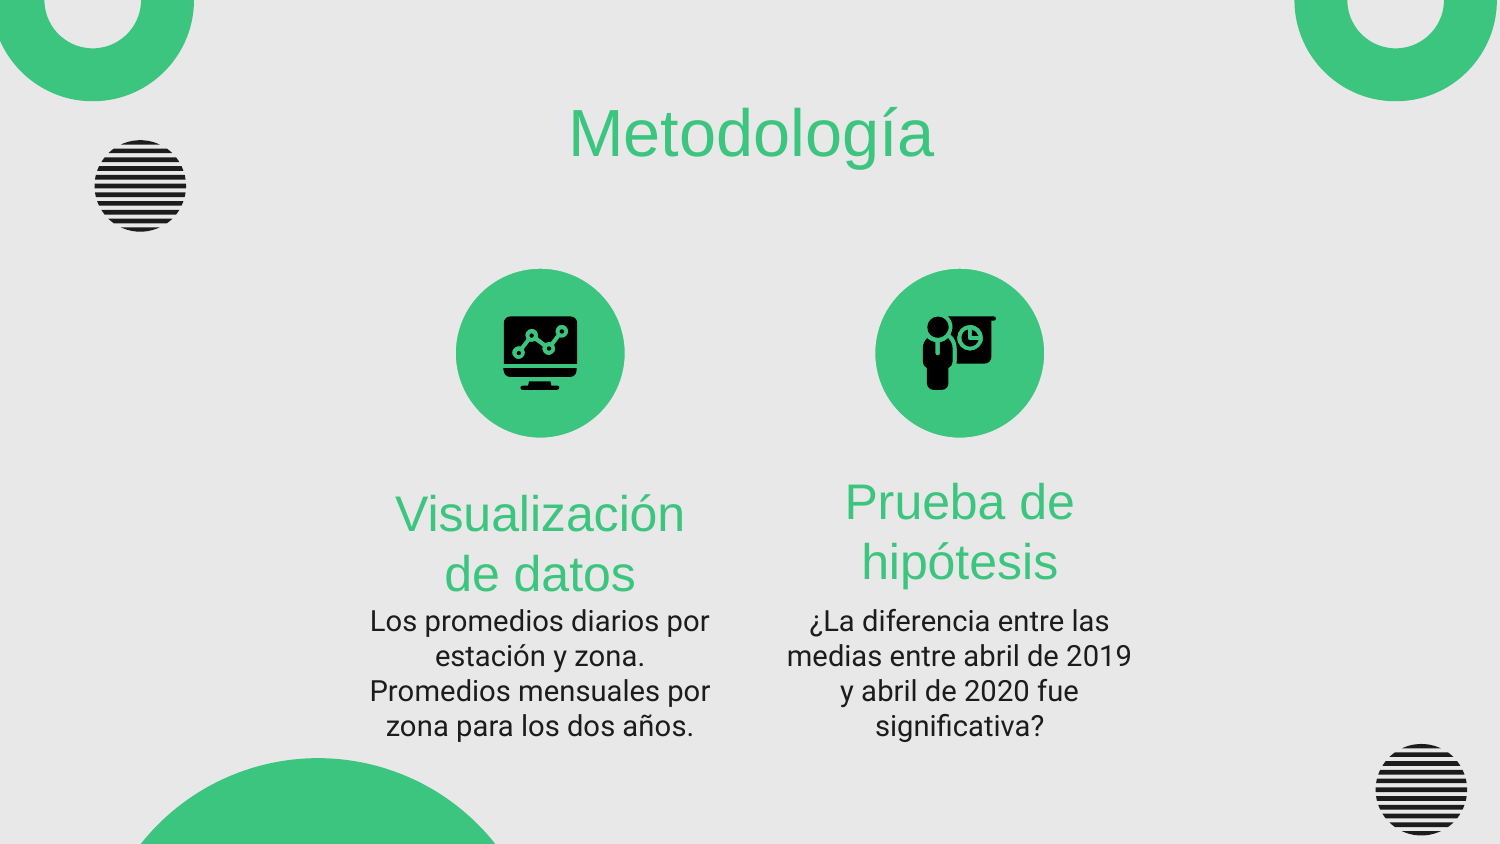

# Metodología

Prueba de hipótesis
Visualización de datos

Los promedios diarios por estación y zona.
Promedios mensuales por zona para los dos años.
¿La diferencia entre las medias entre abril de 2019 y abril de 2020 fue significativa?